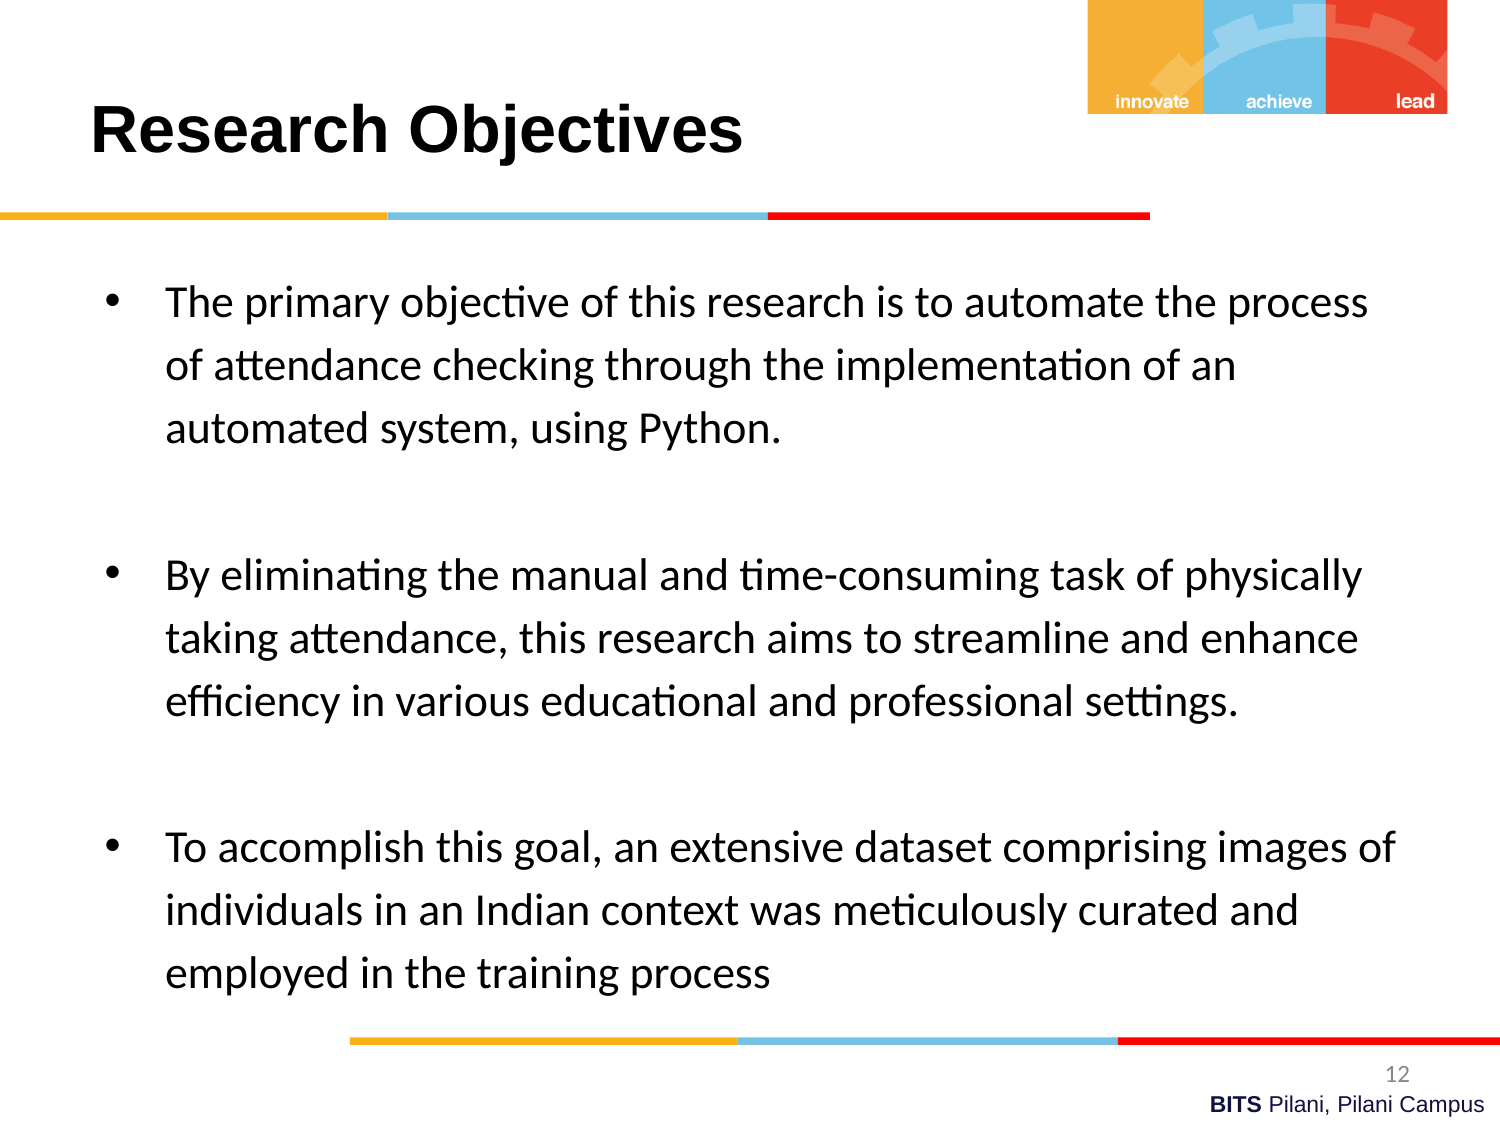

Research Objectives
The primary objective of this research is to automate the process of attendance checking through the implementation of an automated system, using Python.

By eliminating the manual and time-consuming task of physically taking attendance, this research aims to streamline and enhance efficiency in various educational and professional settings.

To accomplish this goal, an extensive dataset comprising images of individuals in an Indian context was meticulously curated and employed in the training process
12